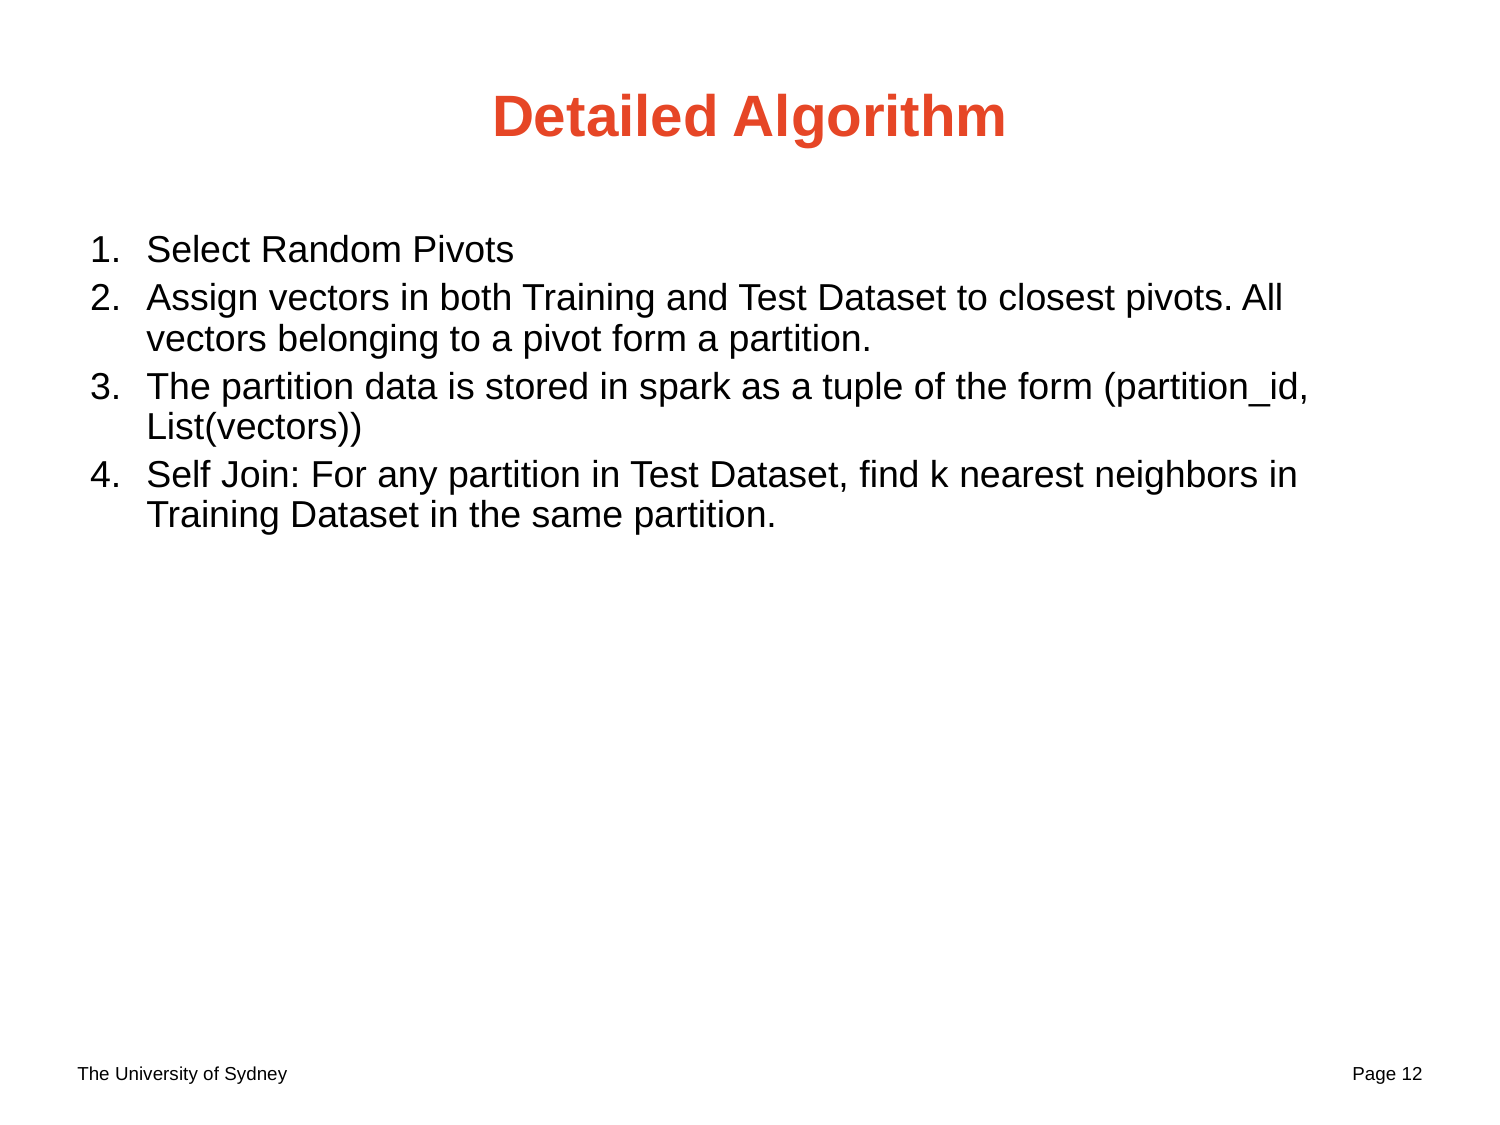

# Detailed Algorithm
Select Random Pivots
Assign vectors in both Training and Test Dataset to closest pivots. All vectors belonging to a pivot form a partition.
The partition data is stored in spark as a tuple of the form (partition_id, List(vectors))
Self Join: For any partition in Test Dataset, find k nearest neighbors in Training Dataset in the same partition.